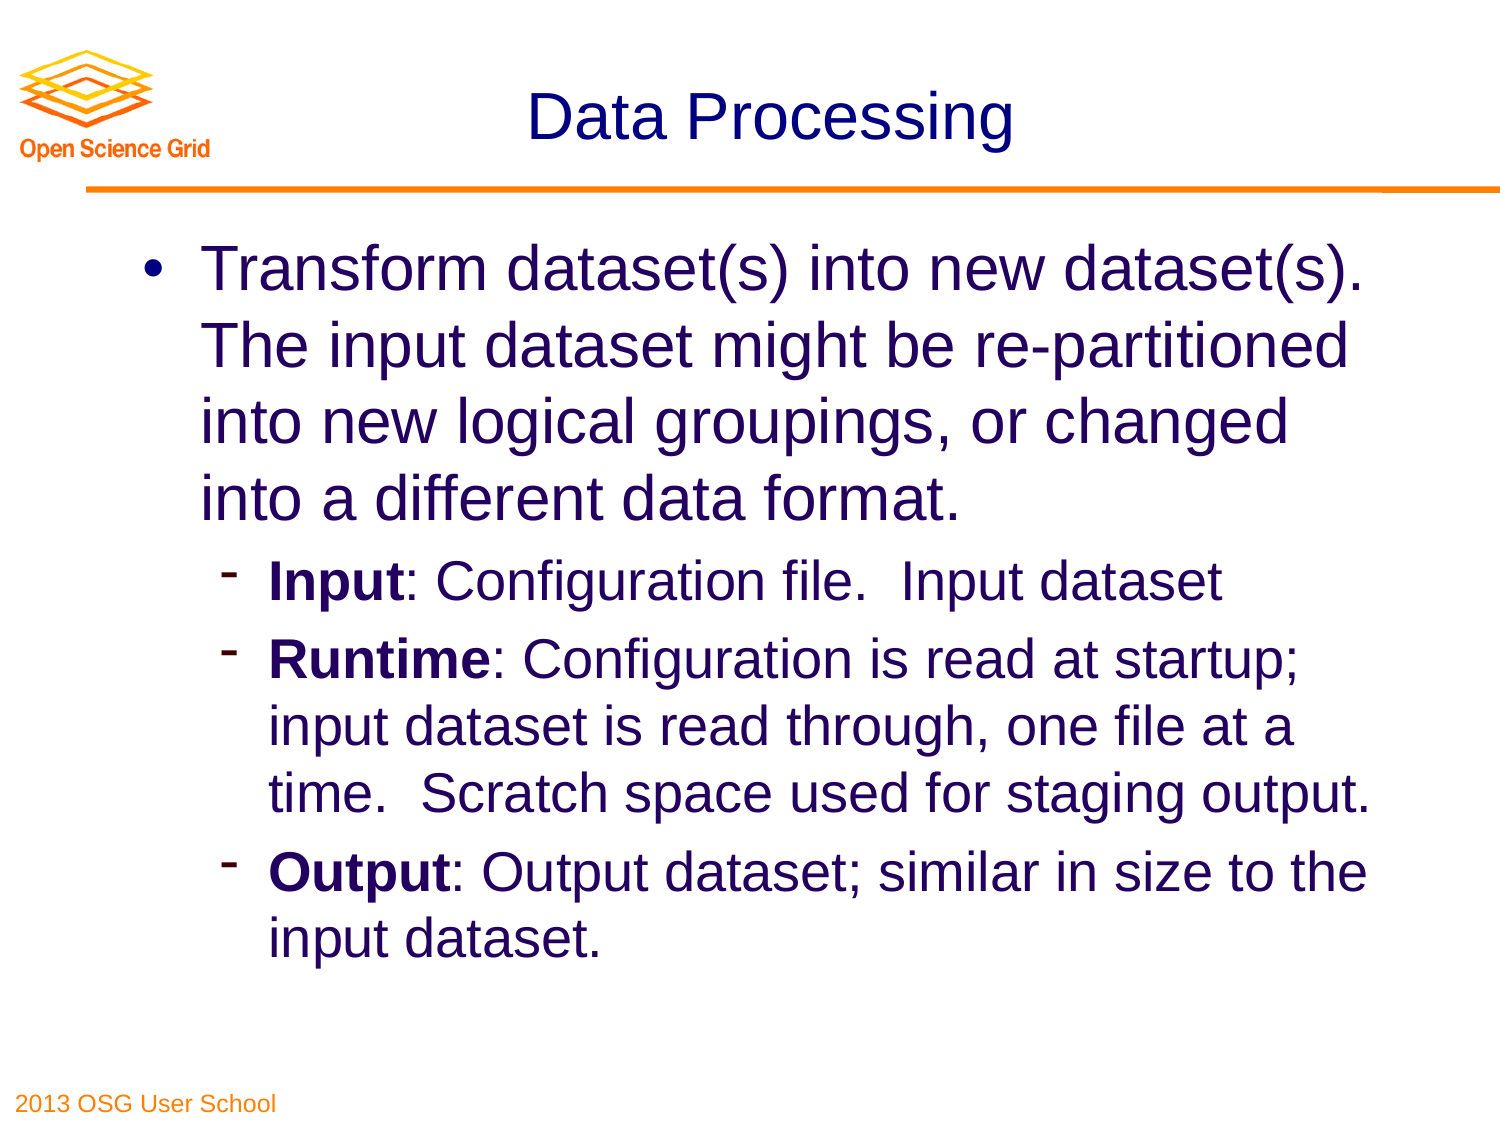

# Data Processing
Transform dataset(s) into new dataset(s).  The input dataset might be re-partitioned into new logical groupings, or changed into a different data format.
Input: Configuration file.  Input dataset
Runtime: Configuration is read at startup; input dataset is read through, one file at a time.  Scratch space used for staging output.
Output: Output dataset; similar in size to the input dataset.